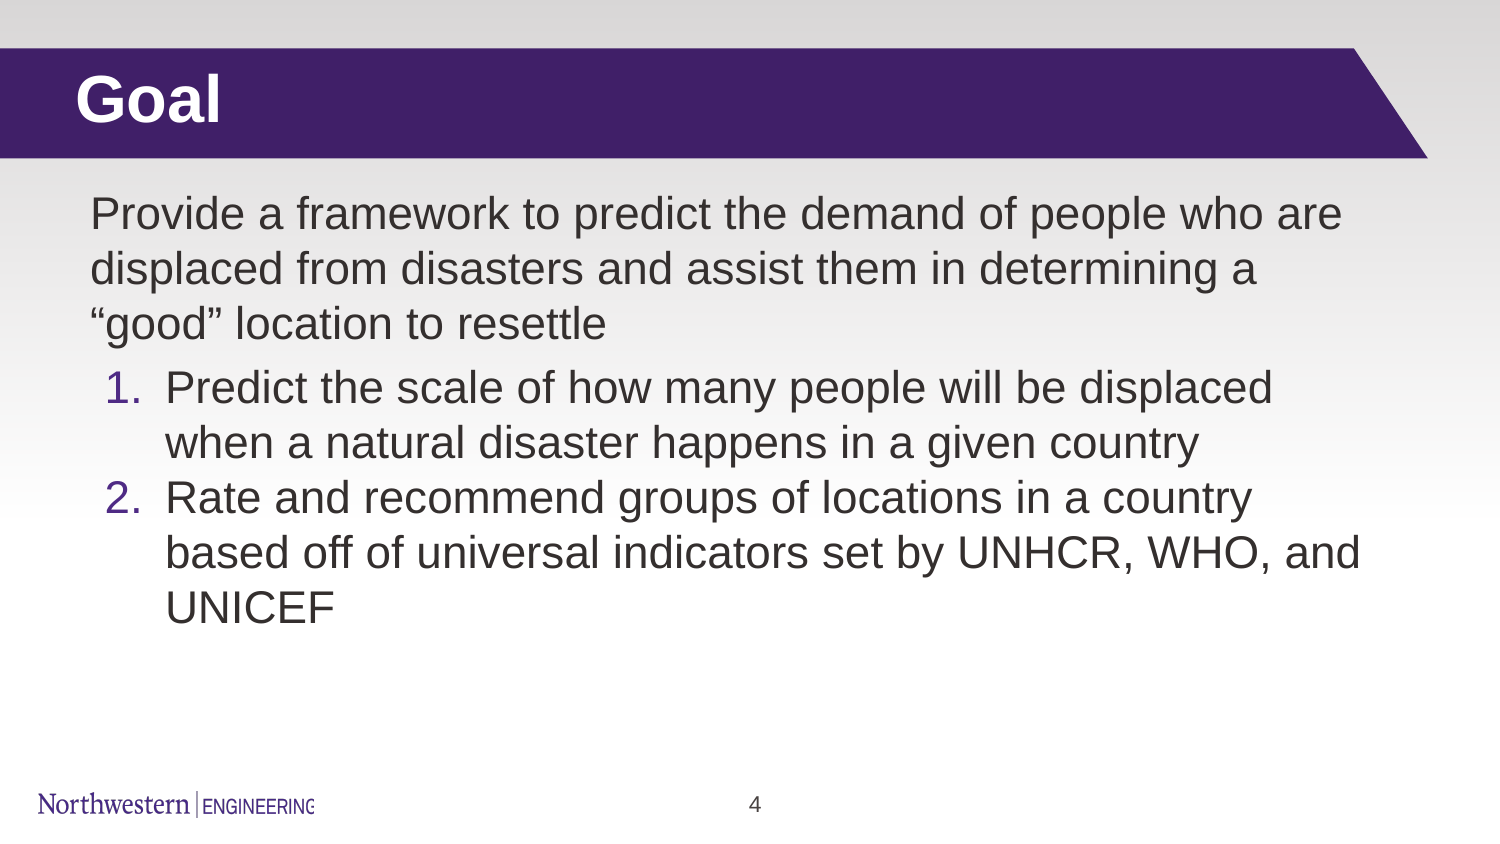

# Goal
Provide a framework to predict the demand of people who are displaced from disasters and assist them in determining a “good” location to resettle
Predict the scale of how many people will be displaced when a natural disaster happens in a given country
Rate and recommend groups of locations in a country based off of universal indicators set by UNHCR, WHO, and UNICEF
4